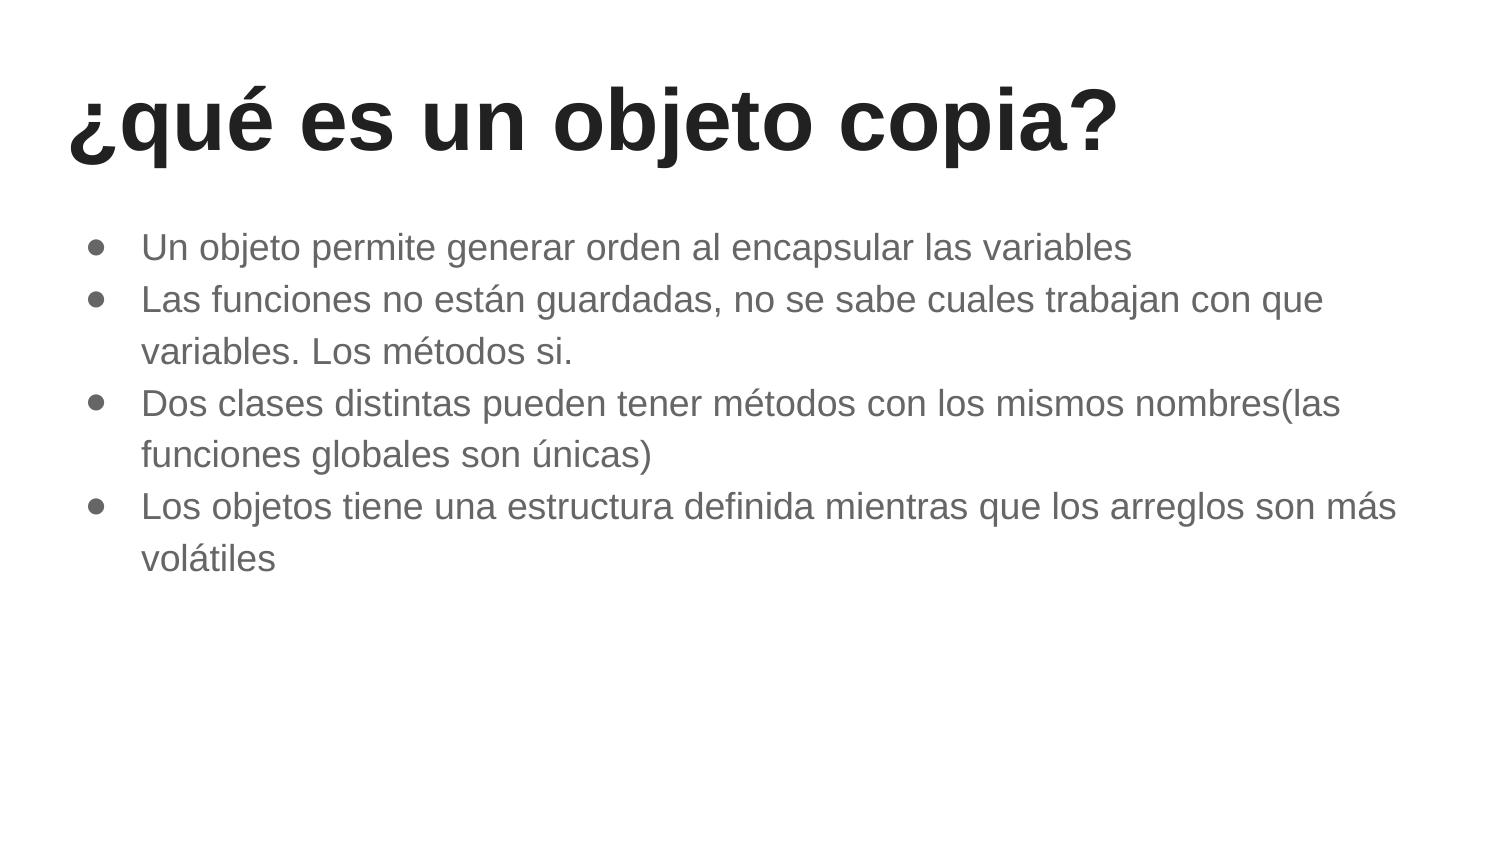

# ¿qué es un objeto copia?
Un objeto permite generar orden al encapsular las variables
Las funciones no están guardadas, no se sabe cuales trabajan con que variables. Los métodos si.
Dos clases distintas pueden tener métodos con los mismos nombres(las funciones globales son únicas)
Los objetos tiene una estructura definida mientras que los arreglos son más volátiles